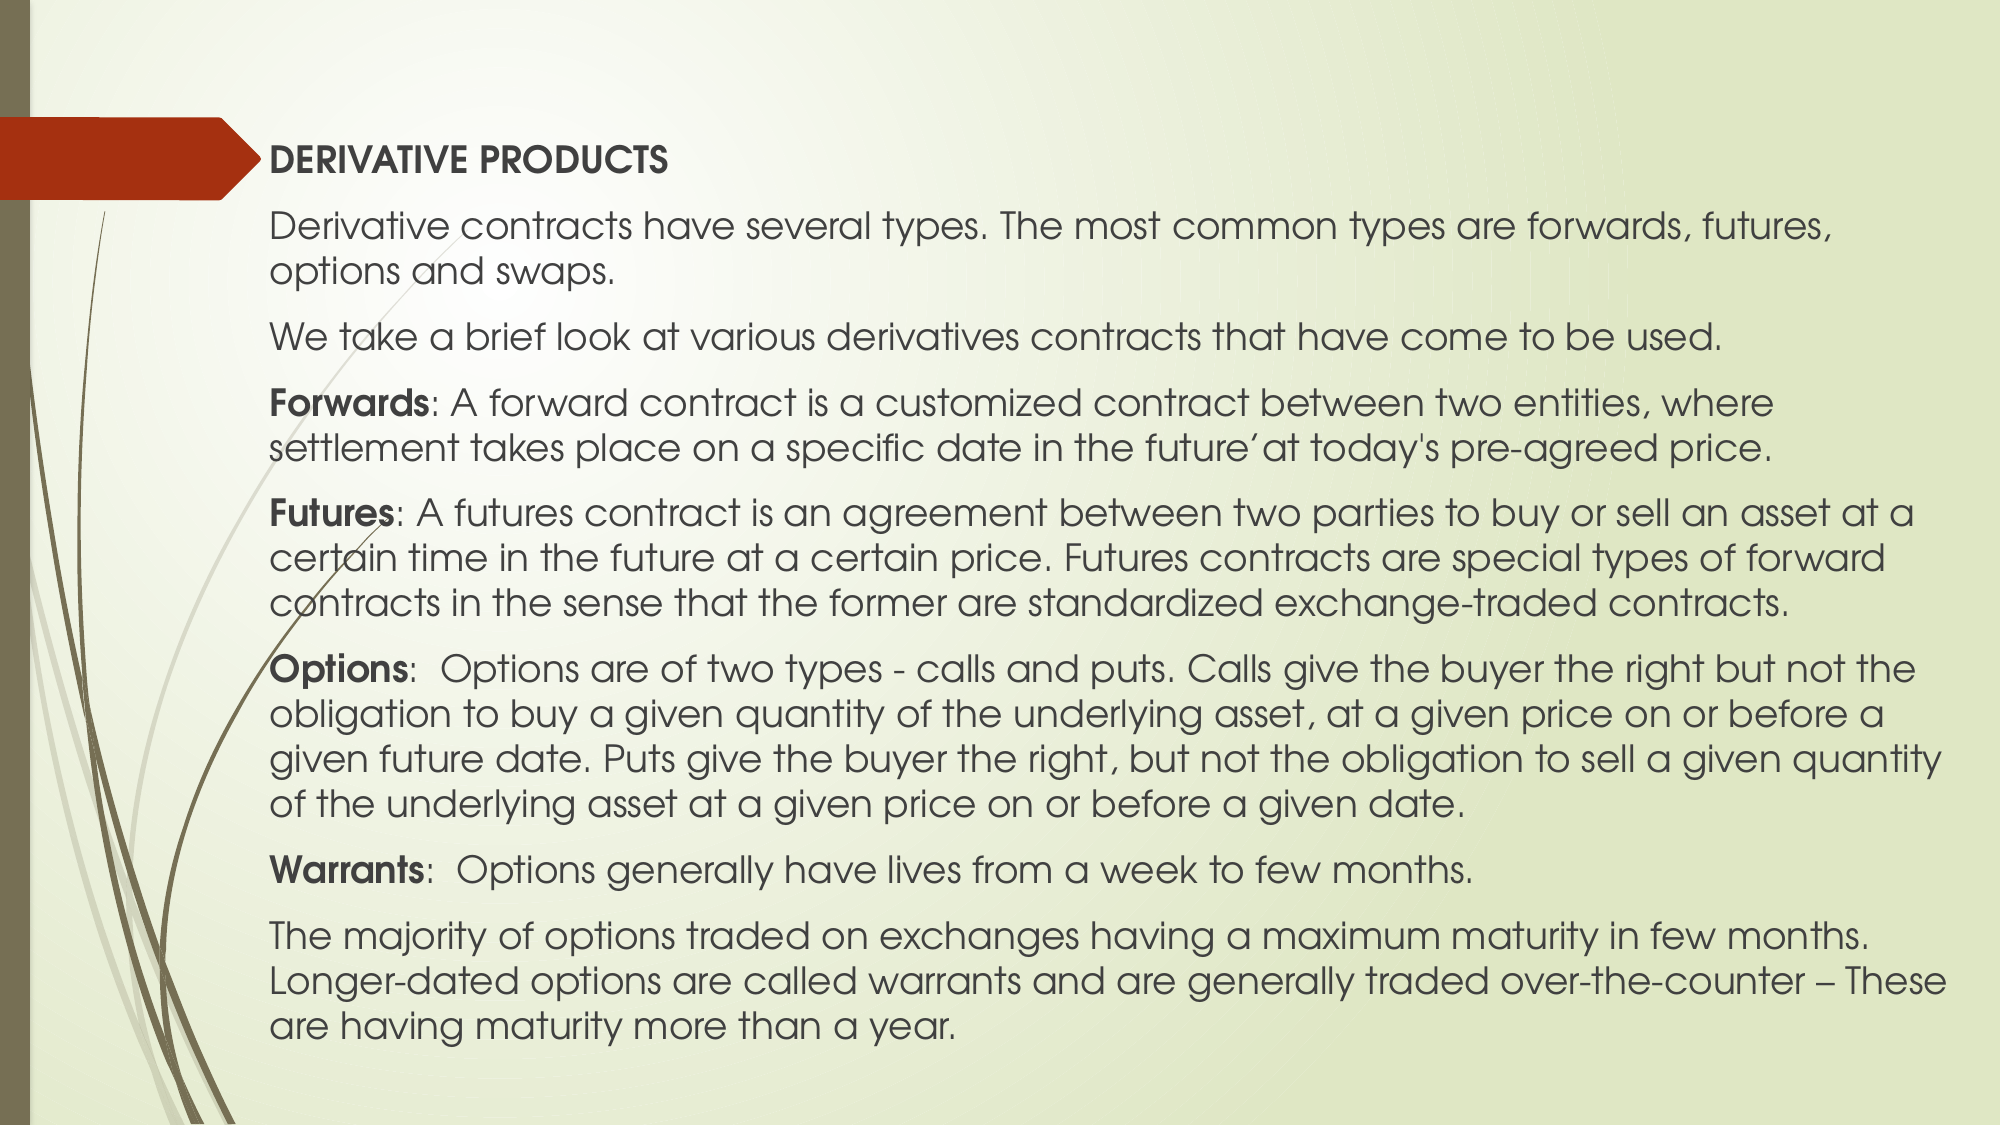

DERIVATIVE PRODUCTS
Derivative contracts have several types. The most common types are forwards, futures, options and swaps.
We take a brief look at various derivatives contracts that have come to be used.
Forwards: A forward contract is a customized contract between two entities, where settlement takes place on a specific date in the future’at today's pre-agreed price.
Futures: A futures contract is an agreement between two parties to buy or sell an asset at a certain time in the future at a certain price. Futures contracts are special types of forward contracts in the sense that the former are standardized exchange-traded contracts.
Options:  Options are of two types - calls and puts. Calls give the buyer the right but not the obligation to buy a given quantity of the underlying asset, at a given price on or before a given future date. Puts give the buyer the right, but not the obligation to sell a given quantity of the underlying asset at a given price on or before a given date.
Warrants:  Options generally have lives from a week to few months.
The majority of options traded on exchanges having a maximum maturity in few months. Longer-dated options are called warrants and are generally traded over-the-counter – These are having maturity more than a year.